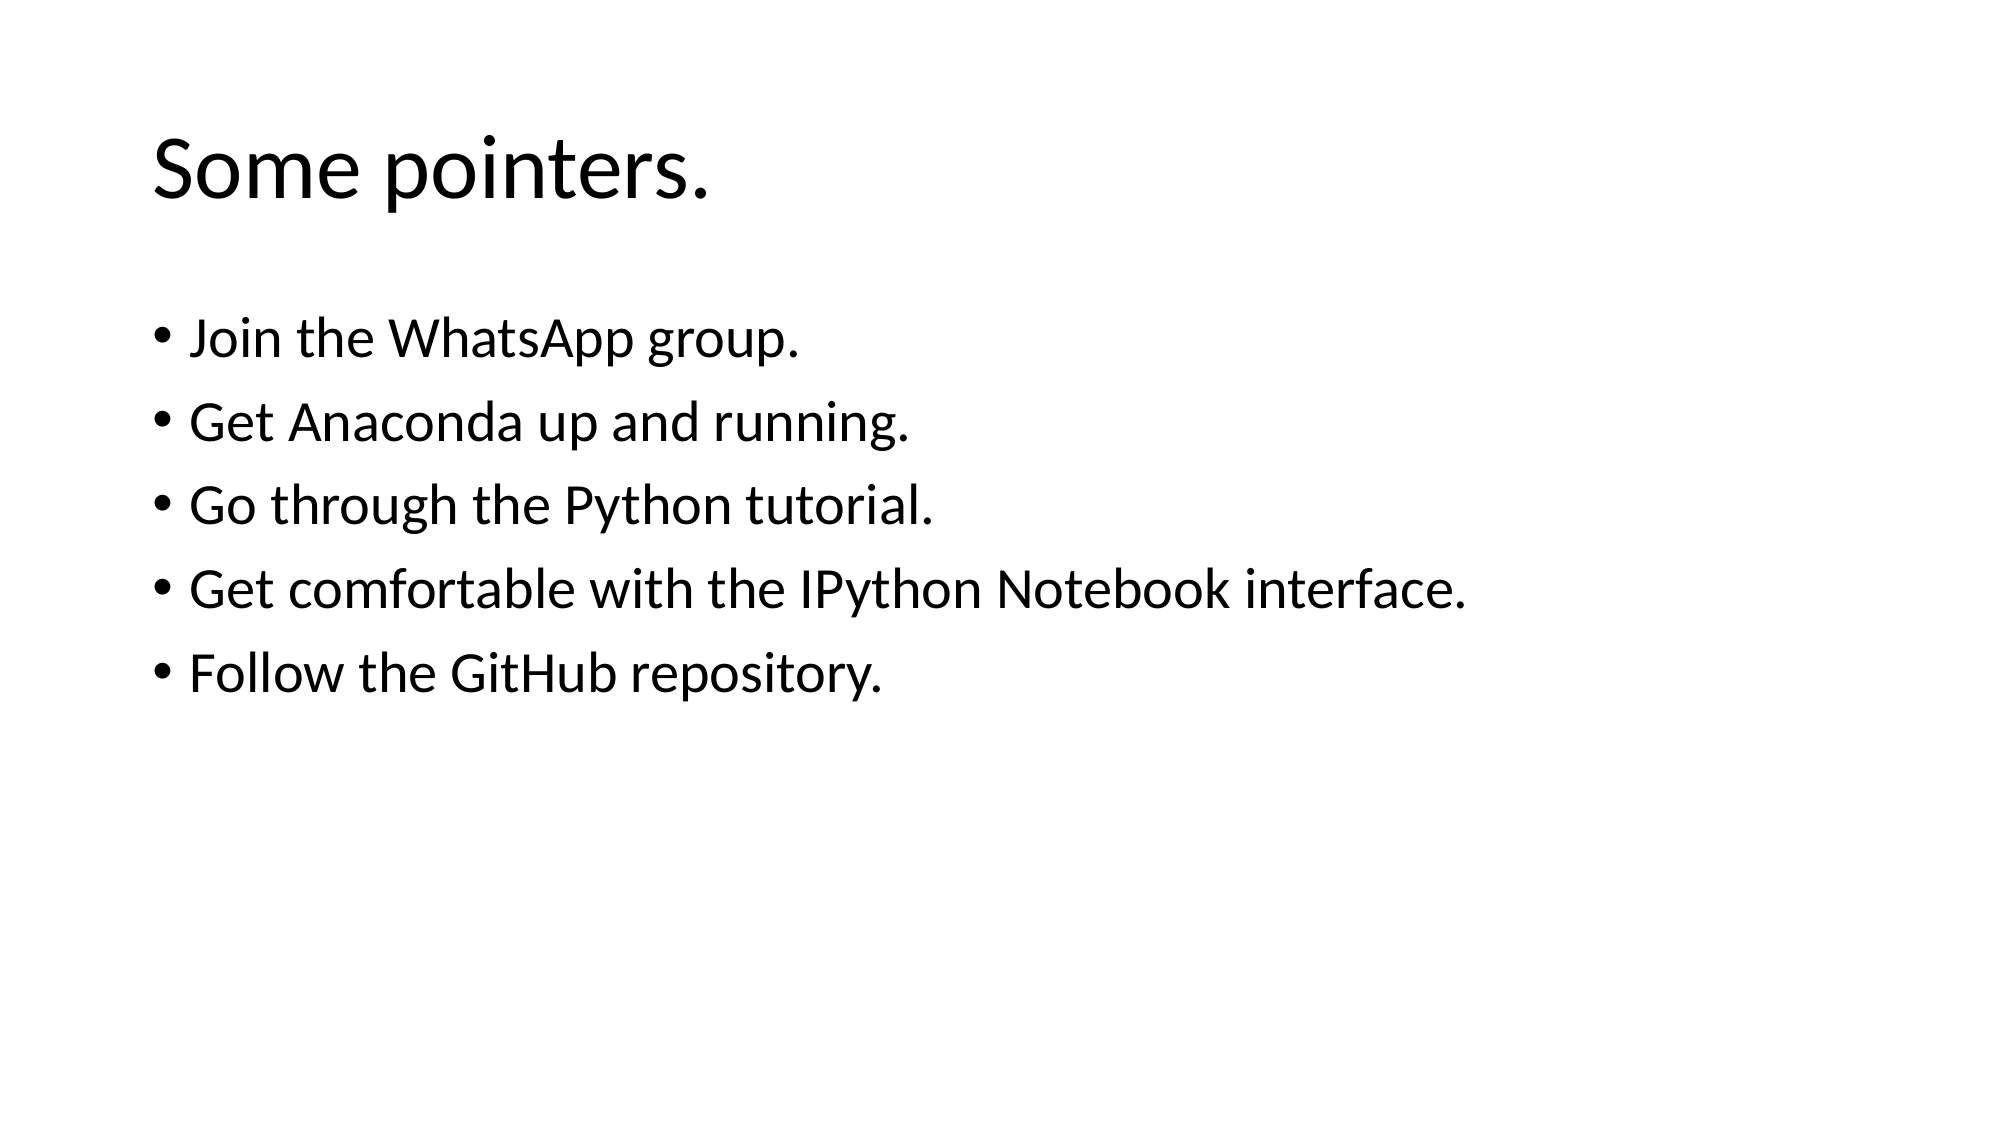

# Some pointers.
Join the WhatsApp group.
Get Anaconda up and running.
Go through the Python tutorial.
Get comfortable with the IPython Notebook interface.
Follow the GitHub repository.